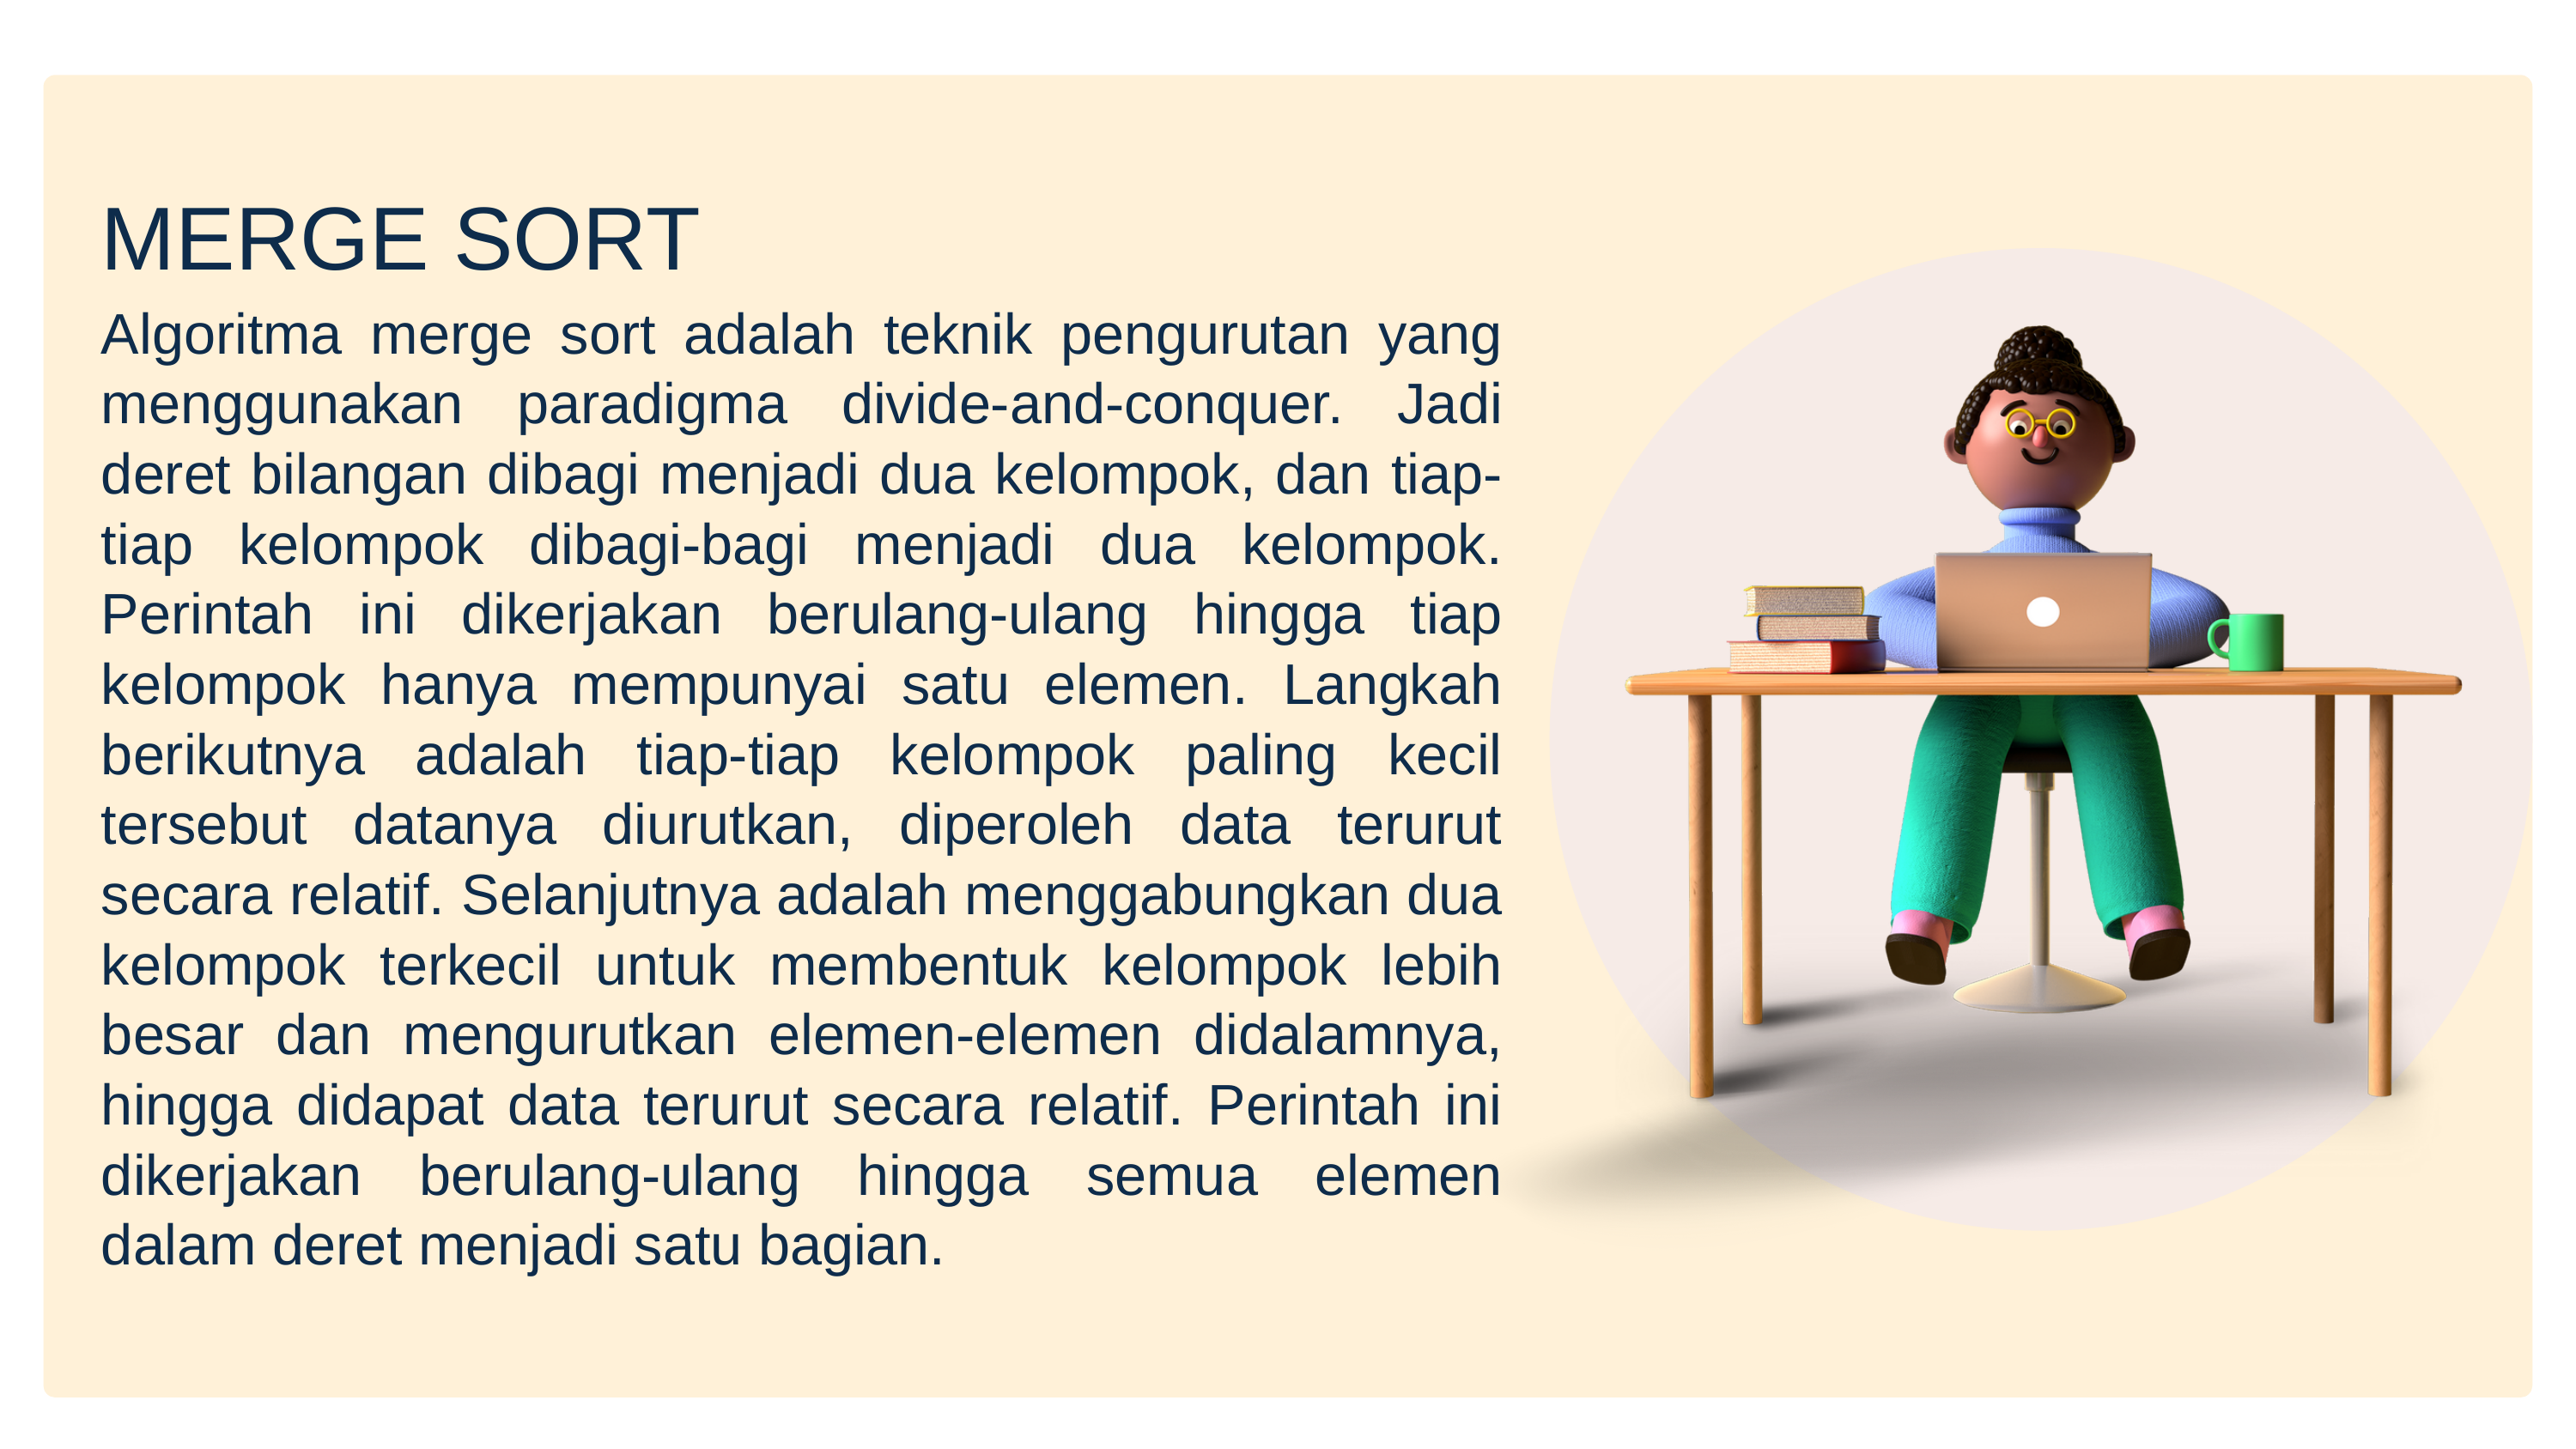

MERGE SORT

Algoritma merge sort adalah teknik pengurutan yang menggunakan paradigma divide-and-conquer. Jadi deret bilangan dibagi menjadi dua kelompok, dan tiap-tiap kelompok dibagi-bagi menjadi dua kelompok. Perintah ini dikerjakan berulang-ulang hingga tiap kelompok hanya mempunyai satu elemen. Langkah berikutnya adalah tiap-tiap kelompok paling kecil tersebut datanya diurutkan, diperoleh data terurut secara relatif. Selanjutnya adalah menggabungkan dua kelompok terkecil untuk membentuk kelompok lebih besar dan mengurutkan elemen-elemen didalamnya, hingga didapat data terurut secara relatif. Perintah ini dikerjakan berulang-ulang hingga semua elemen dalam deret menjadi satu bagian.